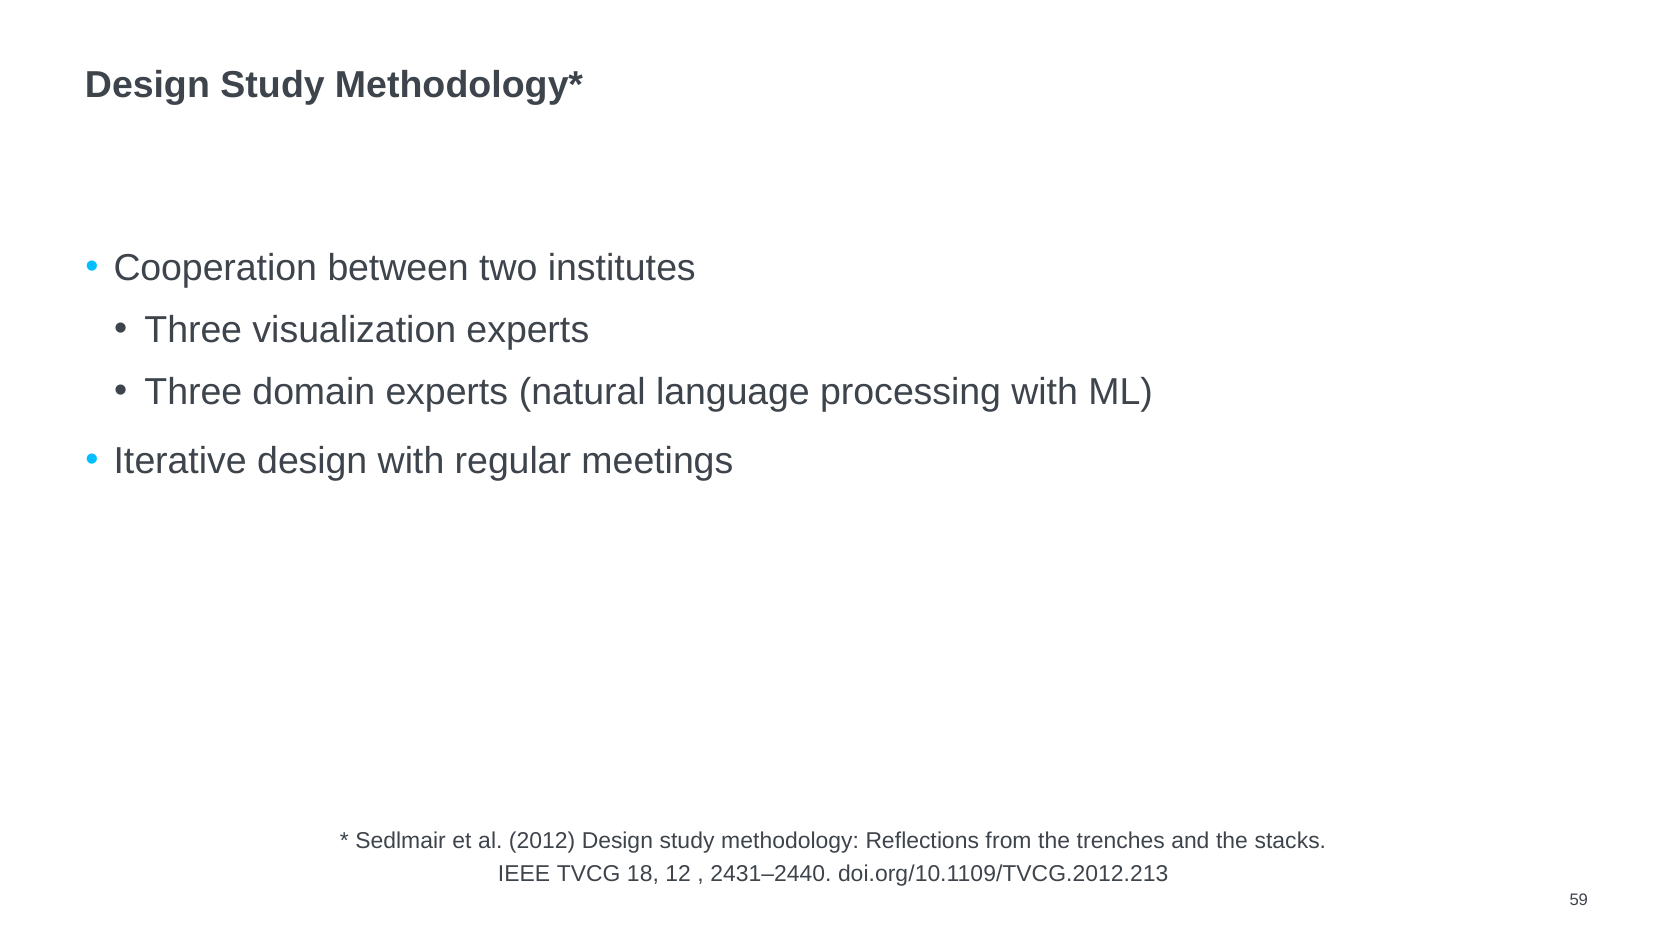

# Design Study Methodology*

Cooperation between two institutes
Three visualization experts
Three domain experts (natural language processing with ML)
Iterative design with regular meetings
* Sedlmair et al. (2012) Design study methodology: Reflections from the trenches and the stacks. IEEE TVCG 18, 12 , 2431–2440. doi.org/10.1109/TVCG.2012.213
59